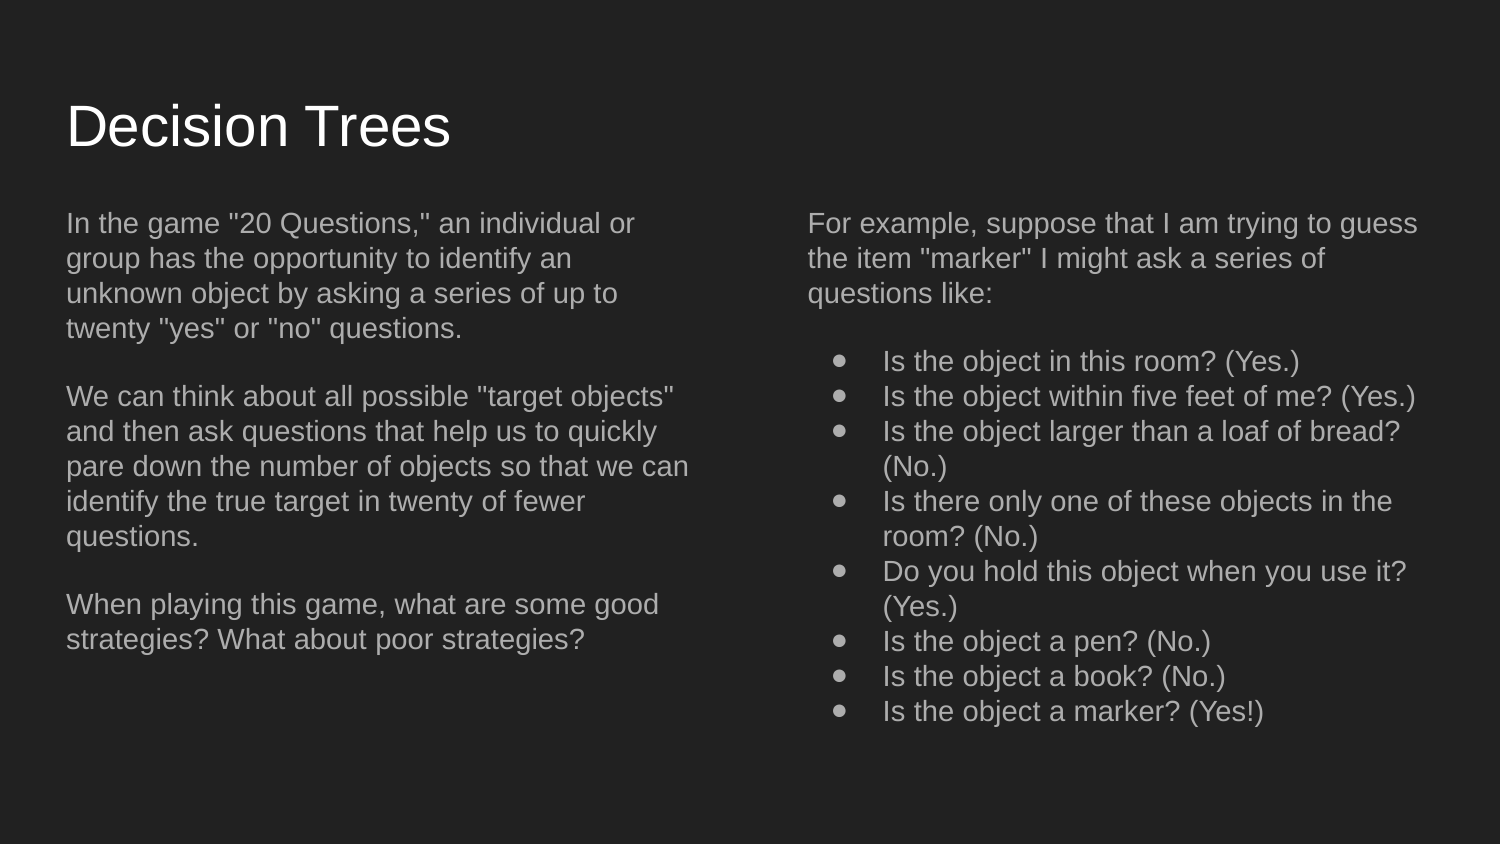

# Decision Trees
In the game "20 Questions," an individual or group has the opportunity to identify an unknown object by asking a series of up to twenty "yes" or "no" questions.
We can think about all possible "target objects" and then ask questions that help us to quickly pare down the number of objects so that we can identify the true target in twenty of fewer questions.
When playing this game, what are some good strategies? What about poor strategies?
For example, suppose that I am trying to guess the item "marker" I might ask a series of questions like:
Is the object in this room? (Yes.)
Is the object within five feet of me? (Yes.)
Is the object larger than a loaf of bread? (No.)
Is there only one of these objects in the room? (No.)
Do you hold this object when you use it? (Yes.)
Is the object a pen? (No.)
Is the object a book? (No.)
Is the object a marker? (Yes!)